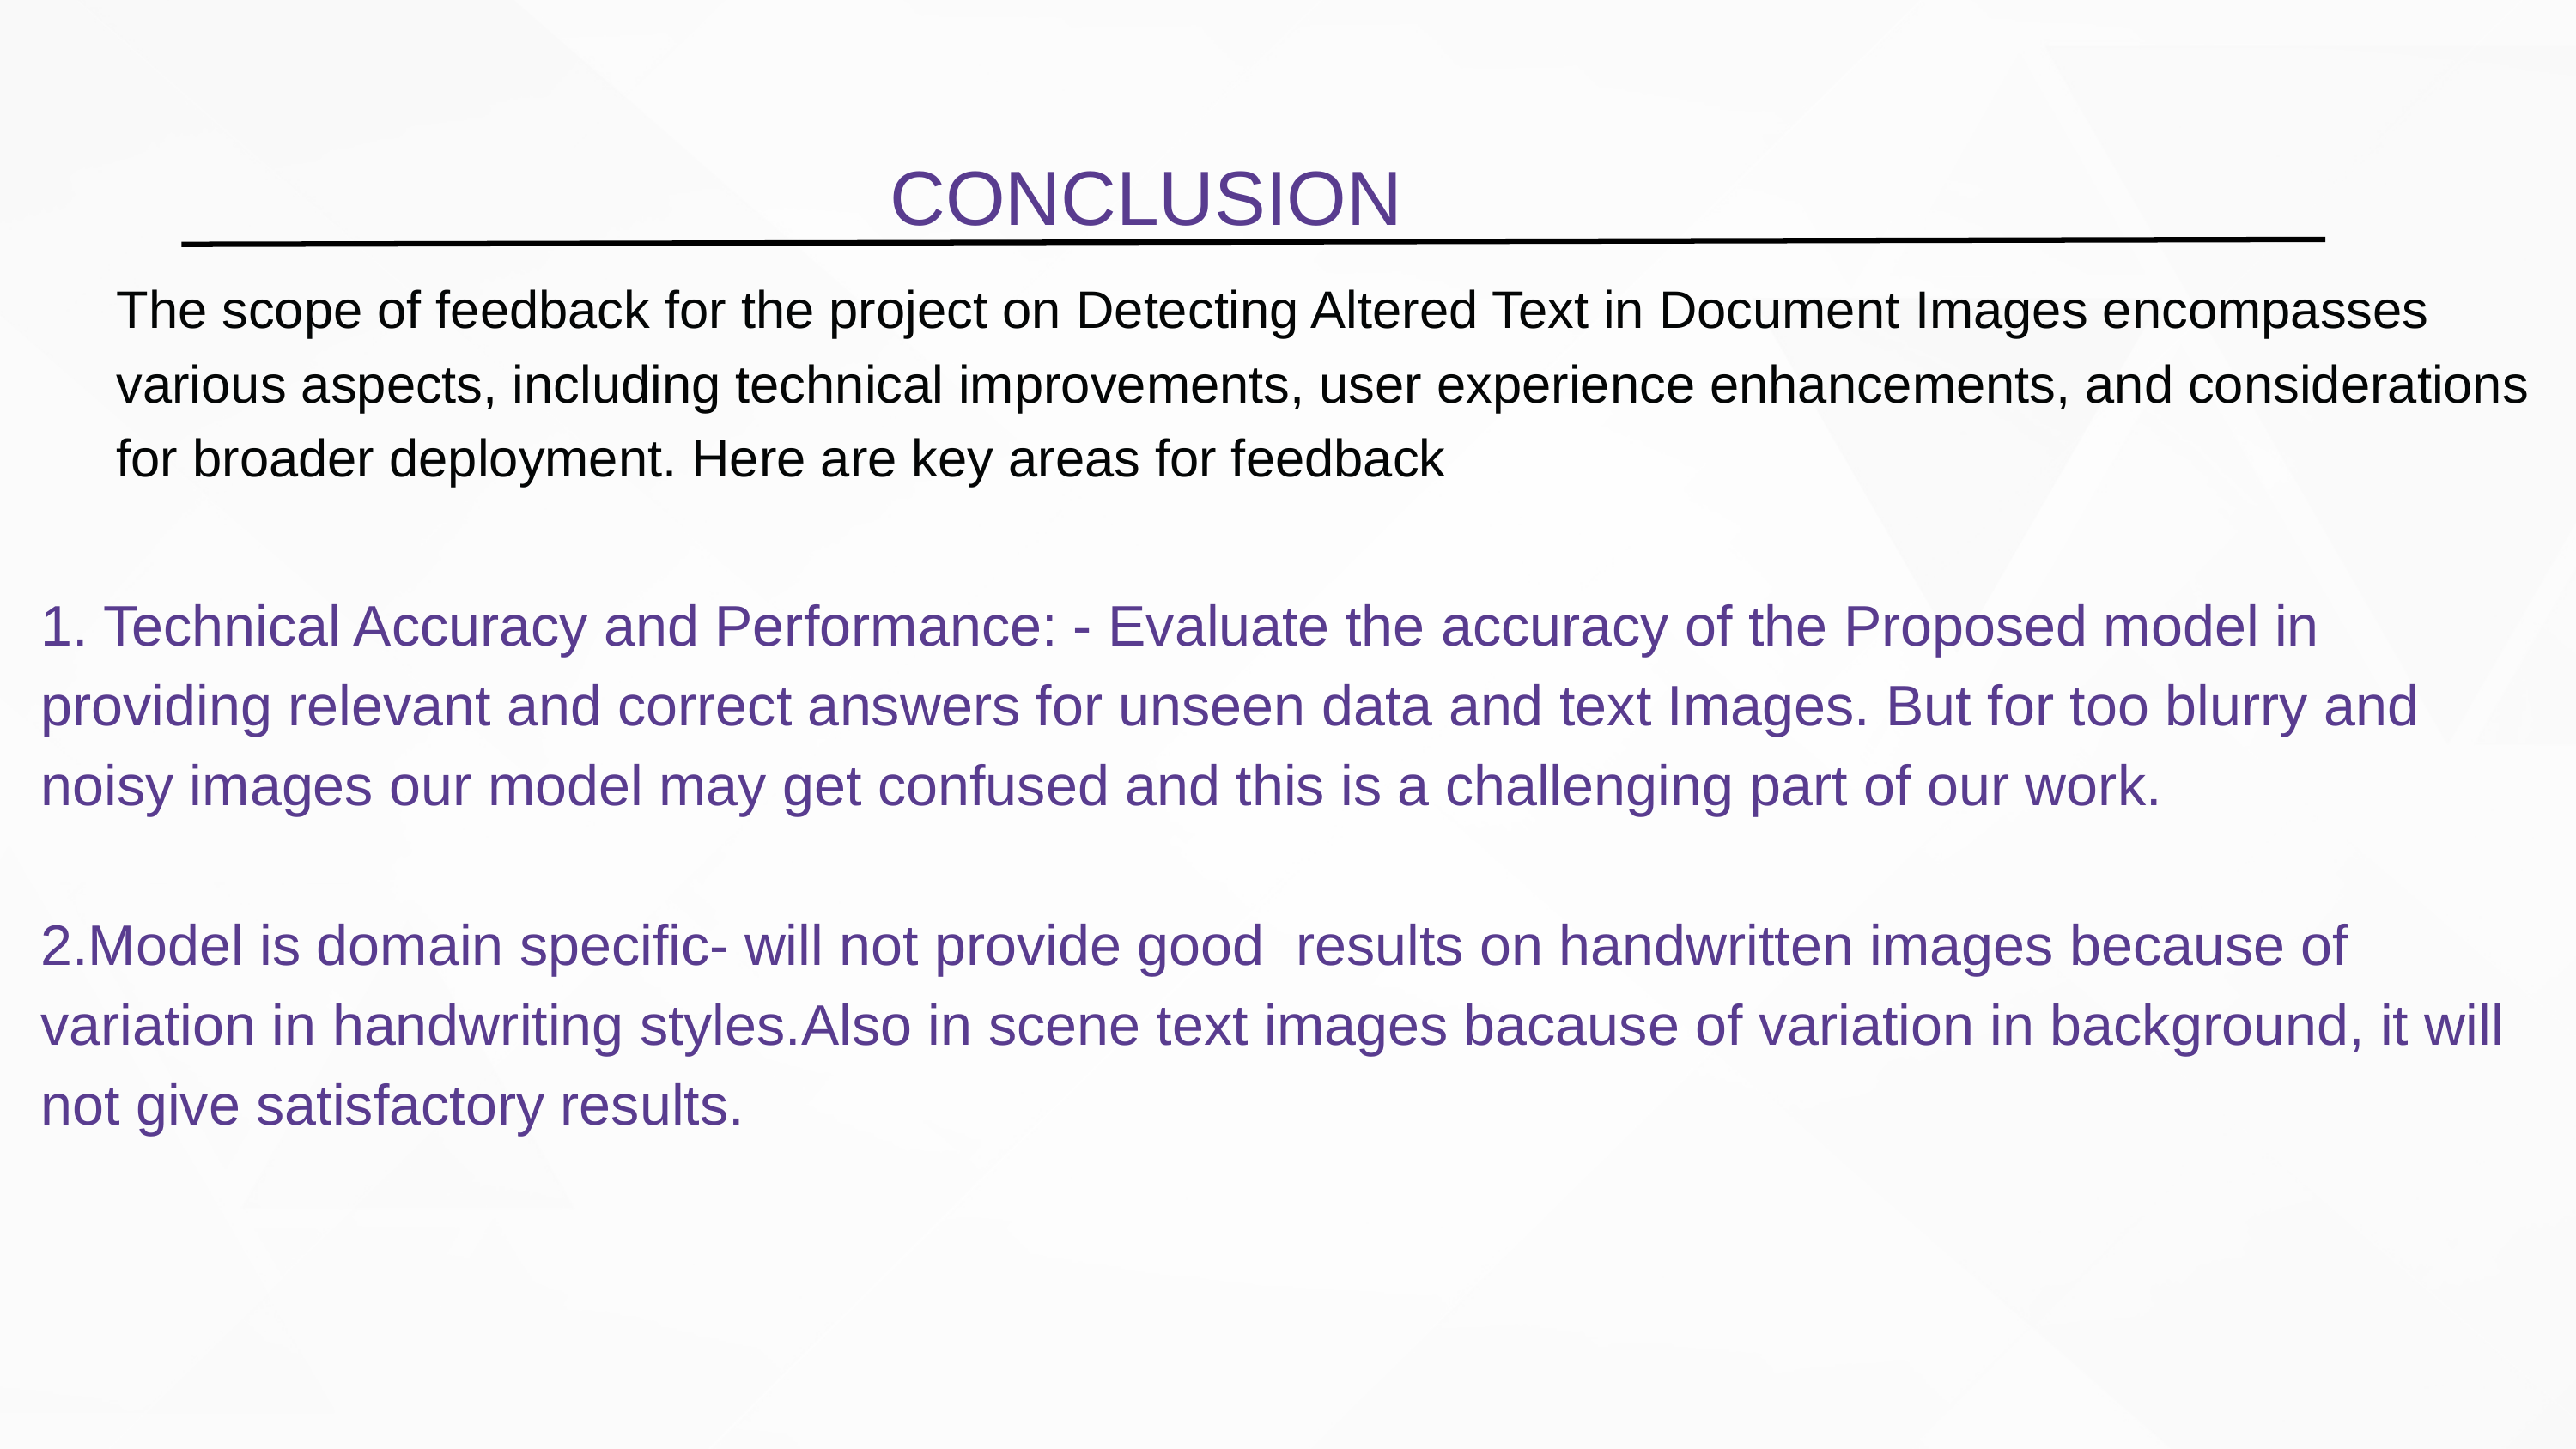

CONCLUSION

The scope of feedback for the project on Detecting Altered Text in Document Images encompasses various aspects, including technical improvements, user experience enhancements, and considerations for broader deployment. Here are key areas for feedback
1. Technical Accuracy and Performance: - Evaluate the accuracy of the Proposed model in providing relevant and correct answers for unseen data and text Images. But for too blurry and noisy images our model may get confused and this is a challenging part of our work.

2.Model is domain specific- will not provide good  results on handwritten images because of variation in handwriting styles.Also in scene text images bacause of variation in background, it will not give satisfactory results.